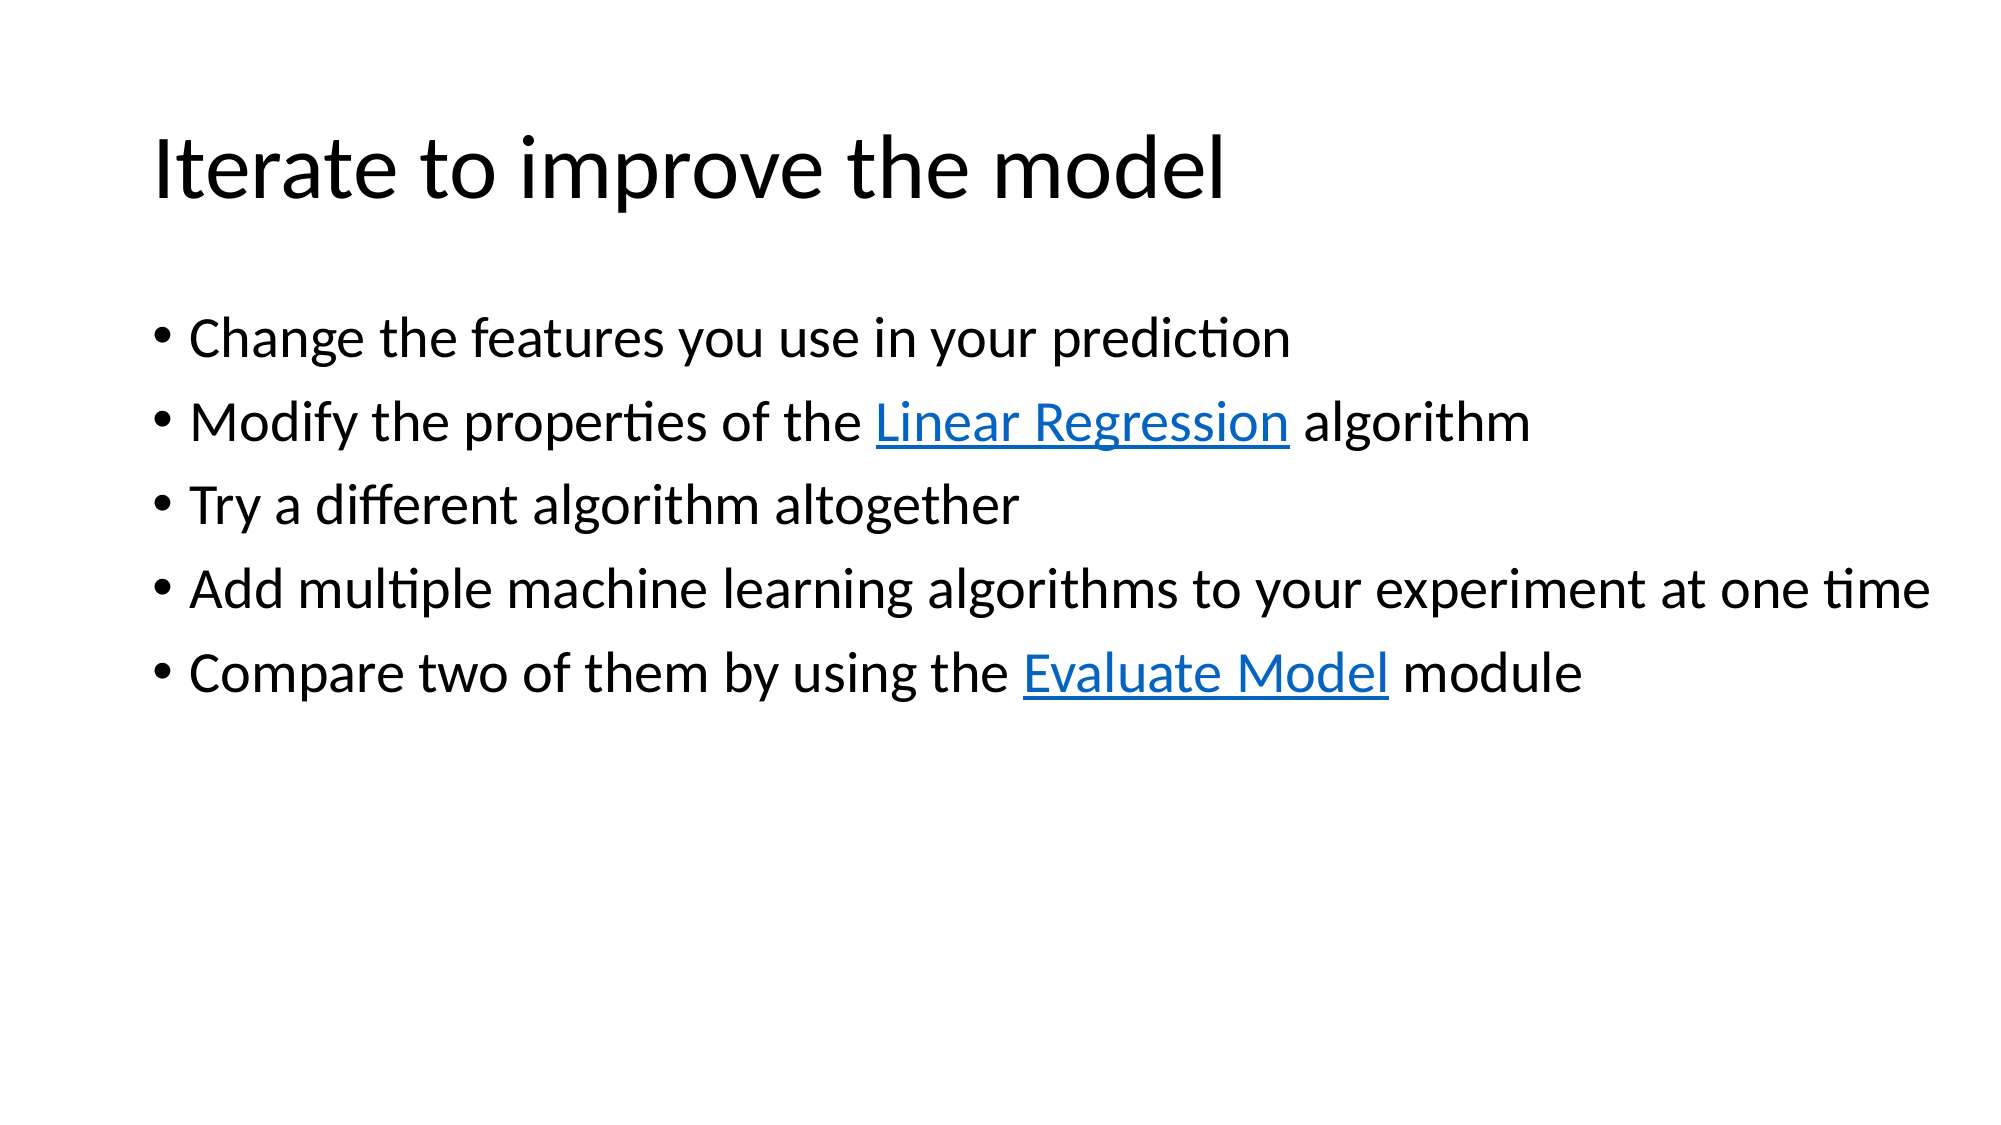

# Iterate to improve the model
Change the features you use in your prediction
Modify the properties of the Linear Regression algorithm
Try a different algorithm altogether
Add multiple machine learning algorithms to your experiment at one time
Compare two of them by using the Evaluate Model module